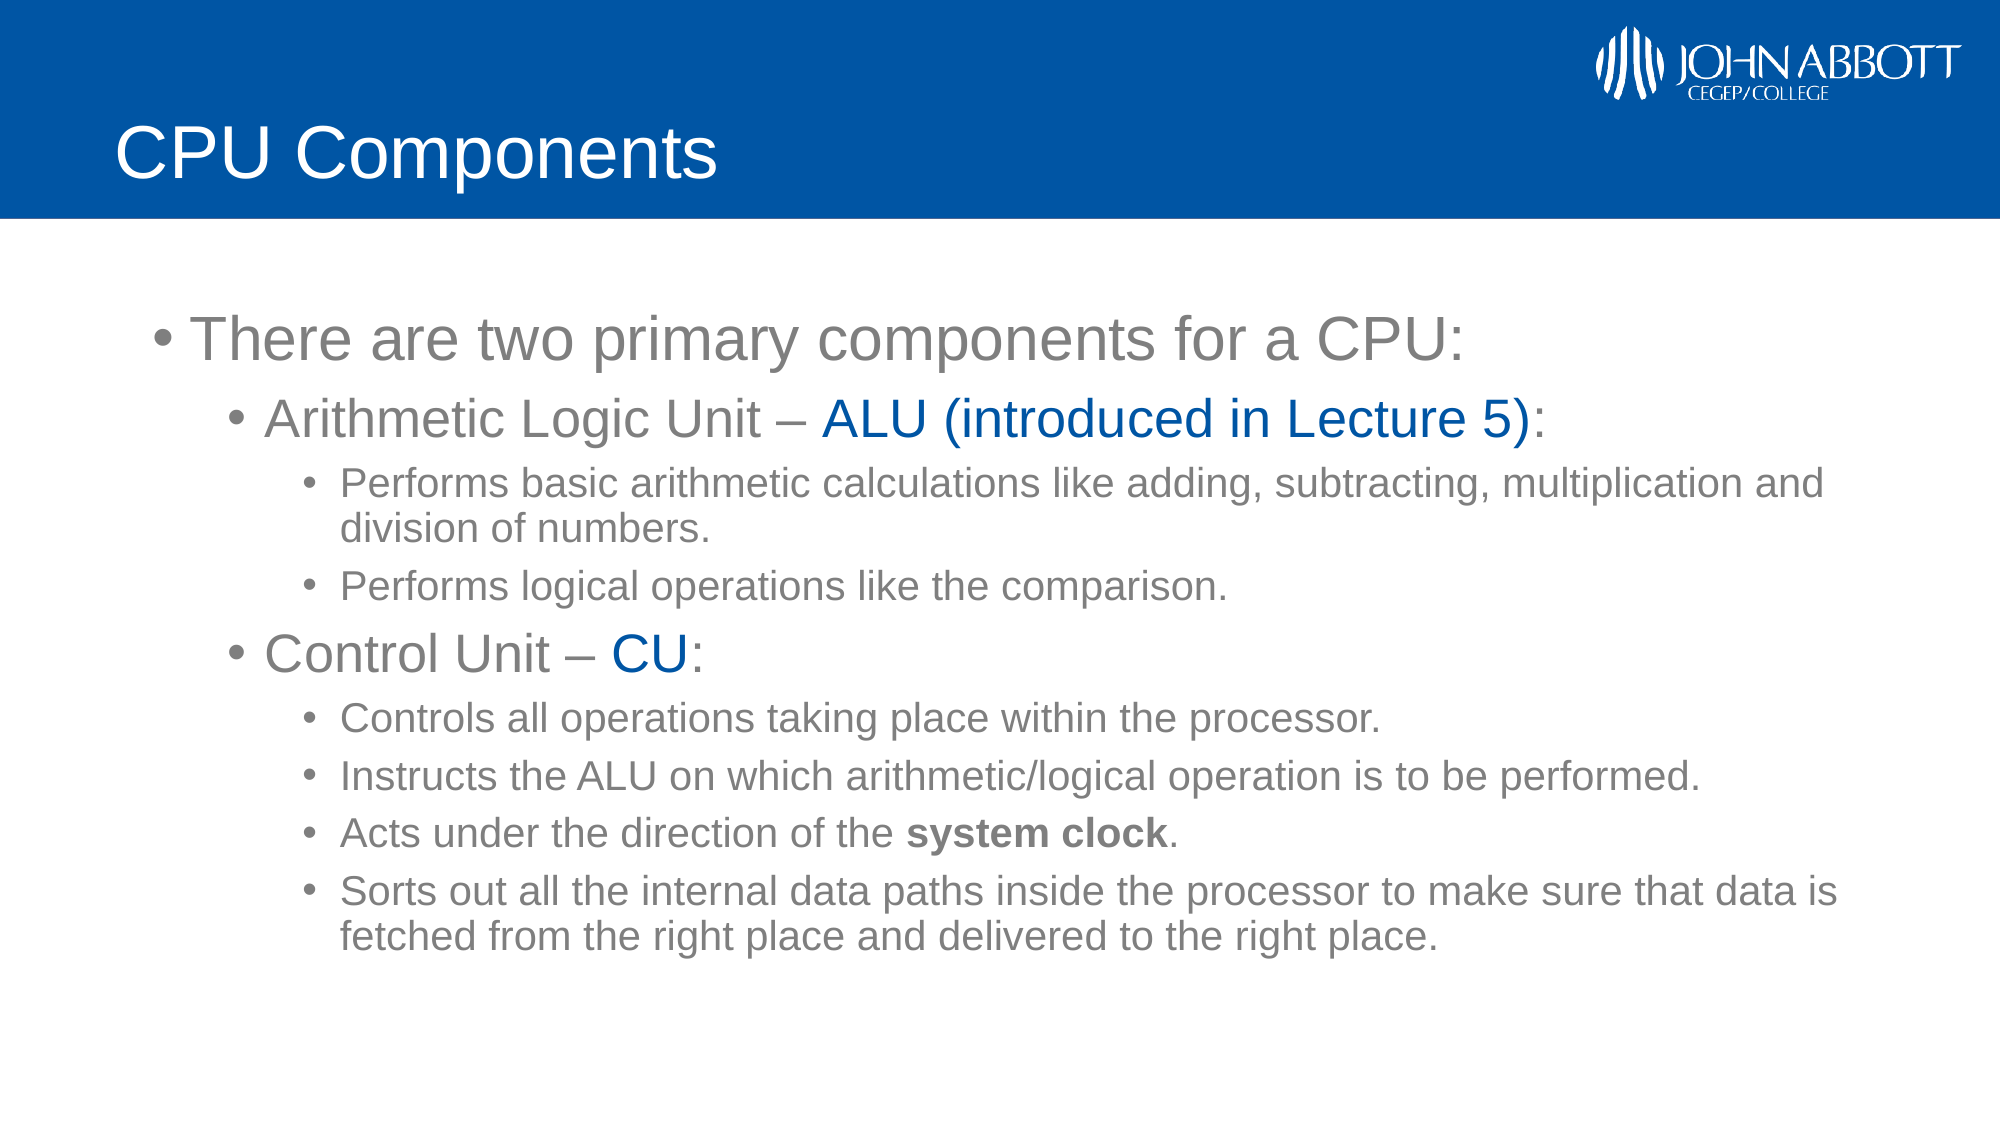

# CPU Components
There are two primary components for a CPU:
Arithmetic Logic Unit – ALU (introduced in Lecture 5):
Performs basic arithmetic calculations like adding, subtracting, multiplication and division of numbers.
Performs logical operations like the comparison.
Control Unit – CU:
Controls all operations taking place within the processor.
Instructs the ALU on which arithmetic/logical operation is to be performed.
Acts under the direction of the system clock.
Sorts out all the internal data paths inside the processor to make sure that data is fetched from the right place and delivered to the right place.